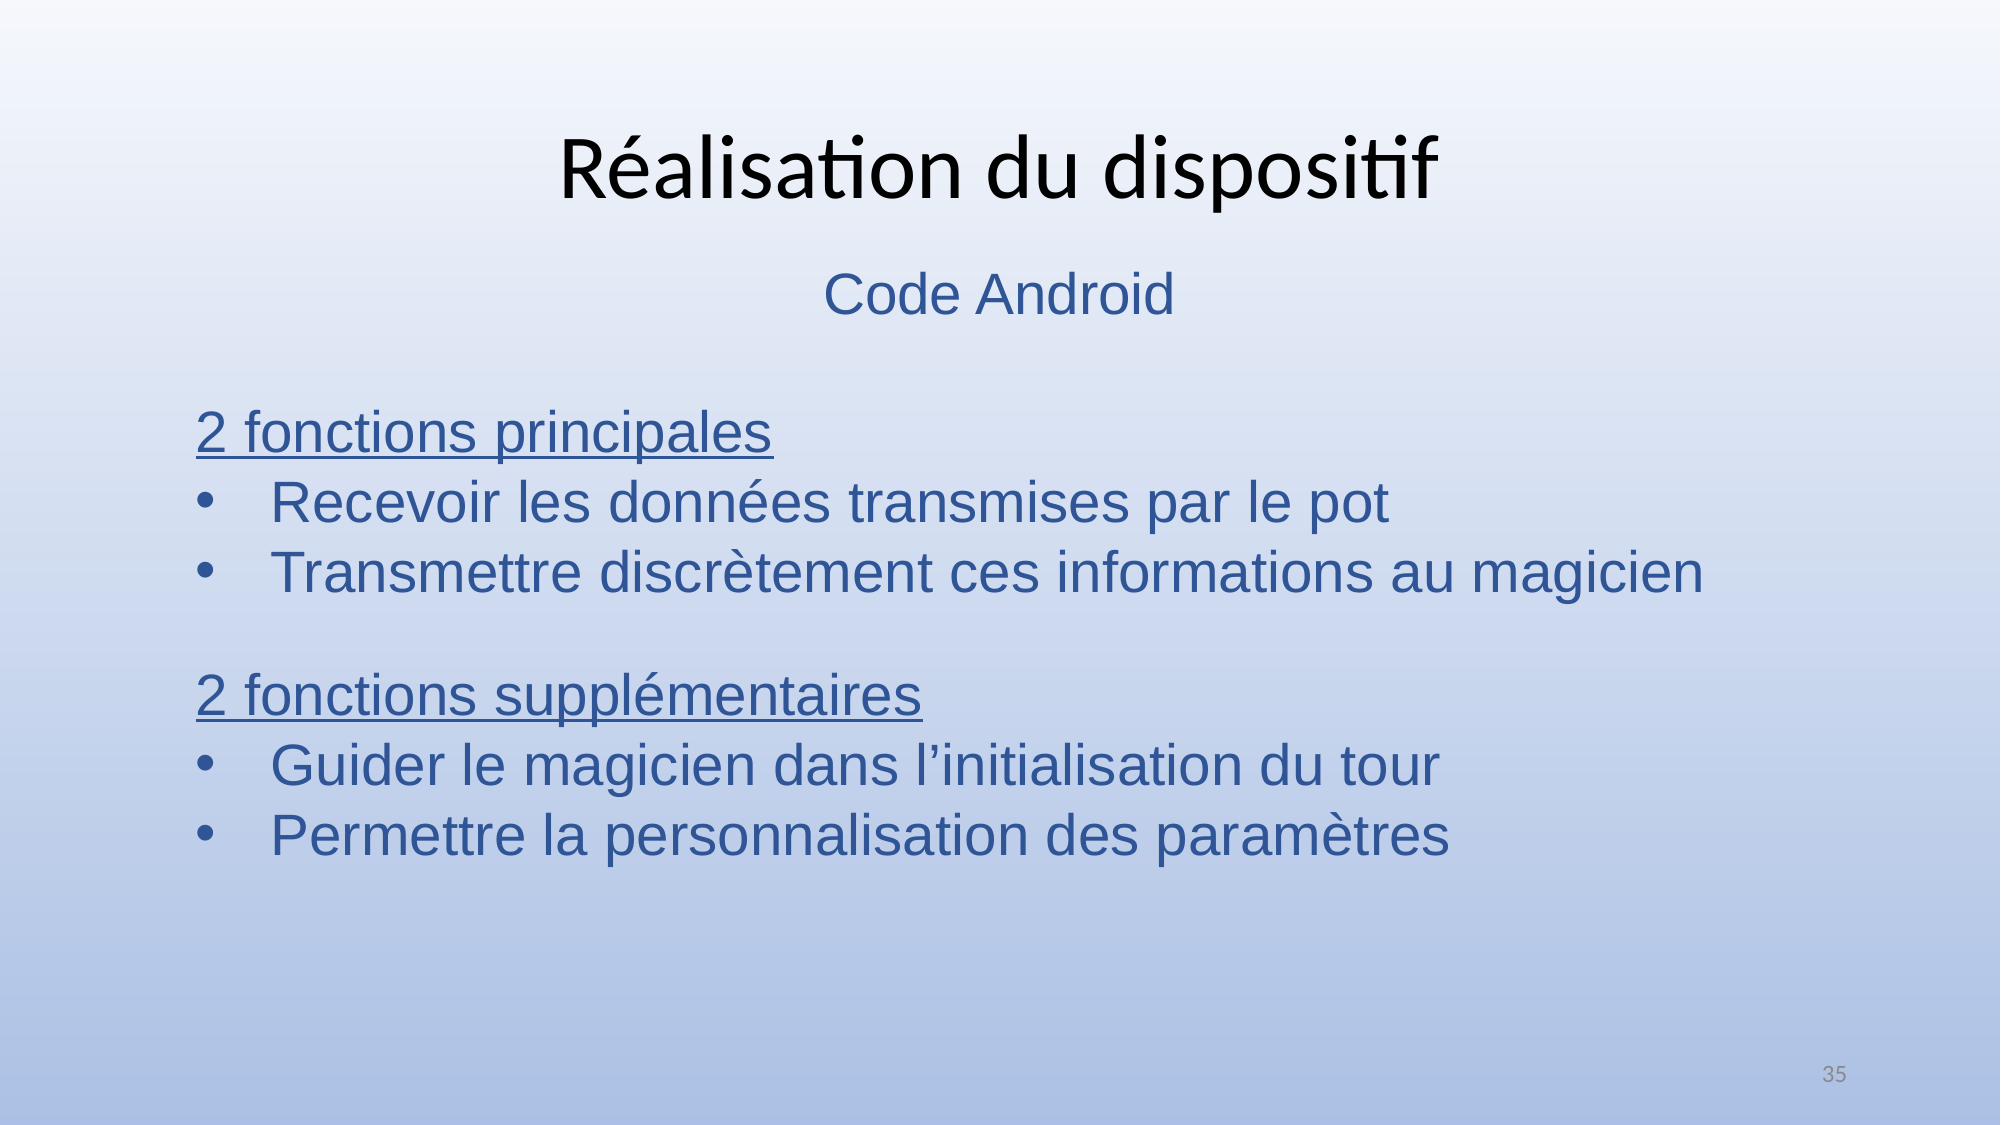

# Réalisation du dispositif
Code Android
2 fonctions principales
Recevoir les données transmises par le pot
Transmettre discrètement ces informations au magicien
2 fonctions supplémentaires
Guider le magicien dans l’initialisation du tour
Permettre la personnalisation des paramètres
35